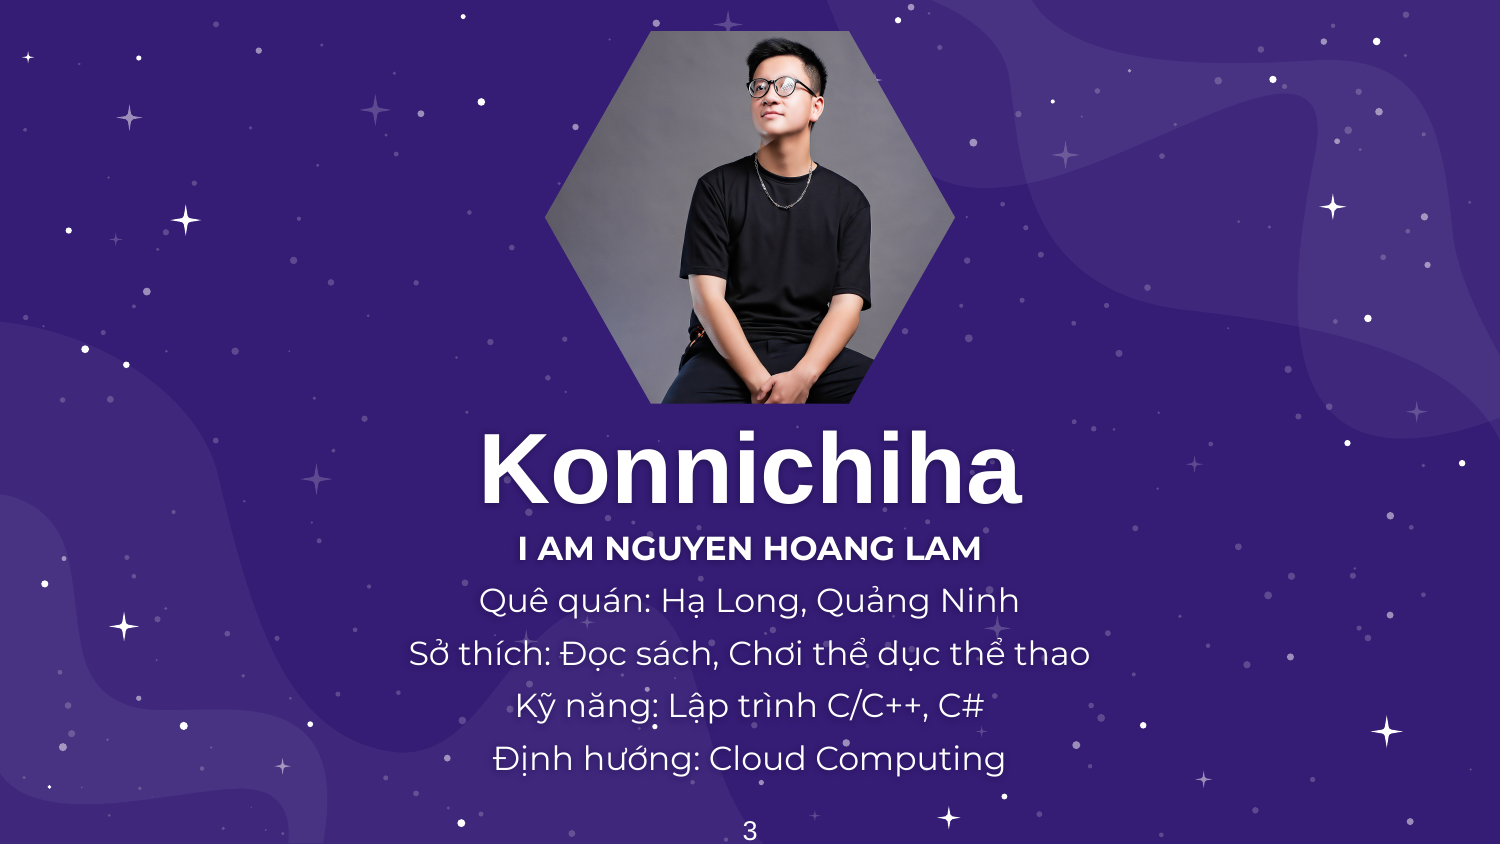

Konnichiha
I AM NGUYEN HOANG LAM
Quê quán: Hạ Long, Quảng Ninh
Sở thích: Đọc sách, Chơi thể dục thể thao
Kỹ năng: Lập trình C/C++, C#
Định hướng: Cloud Computing
3